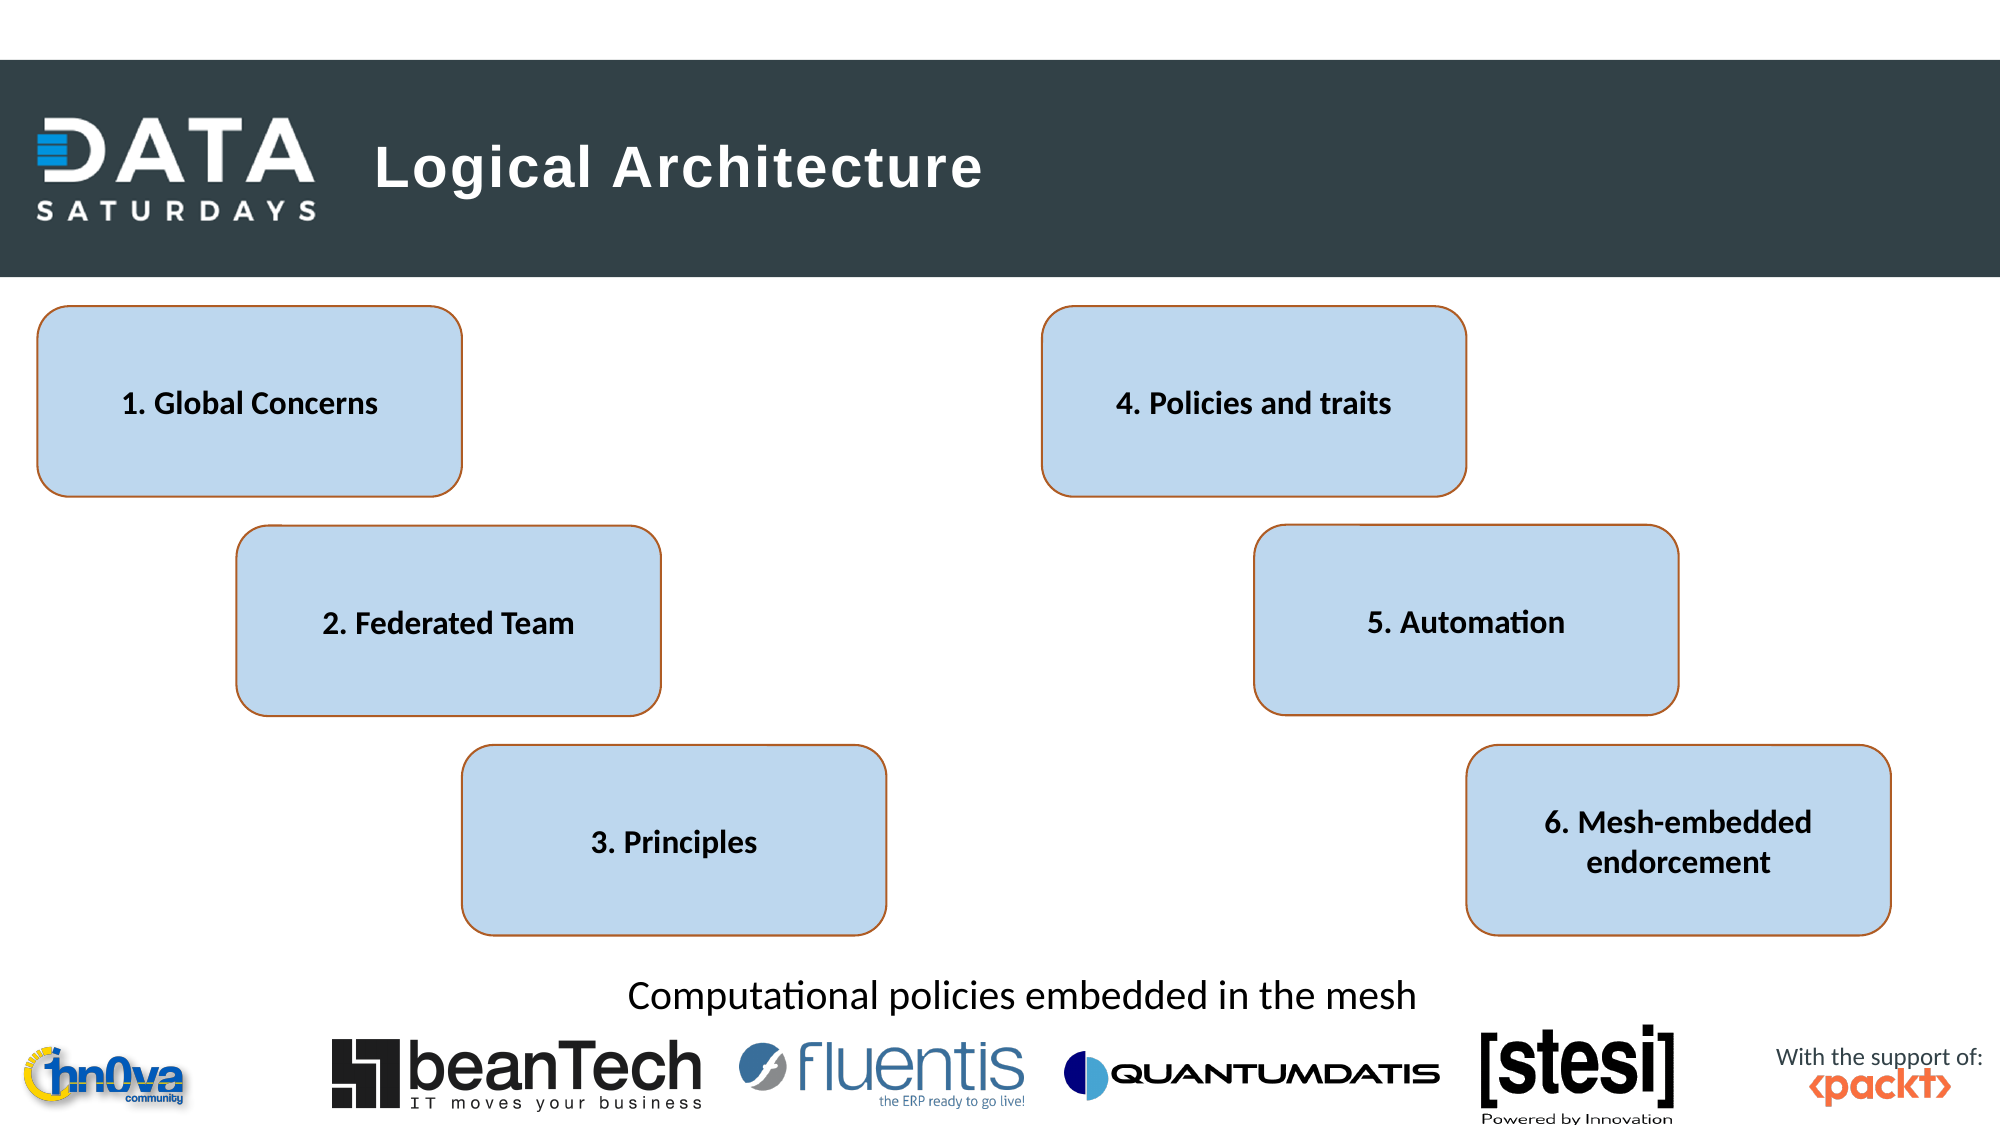

# Logical Architecture
1. Global Concerns
4. Policies and traits
5. Automation
2. Federated Team
3. Principles
6. Mesh-embedded endorcement
Computational policies embedded in the mesh